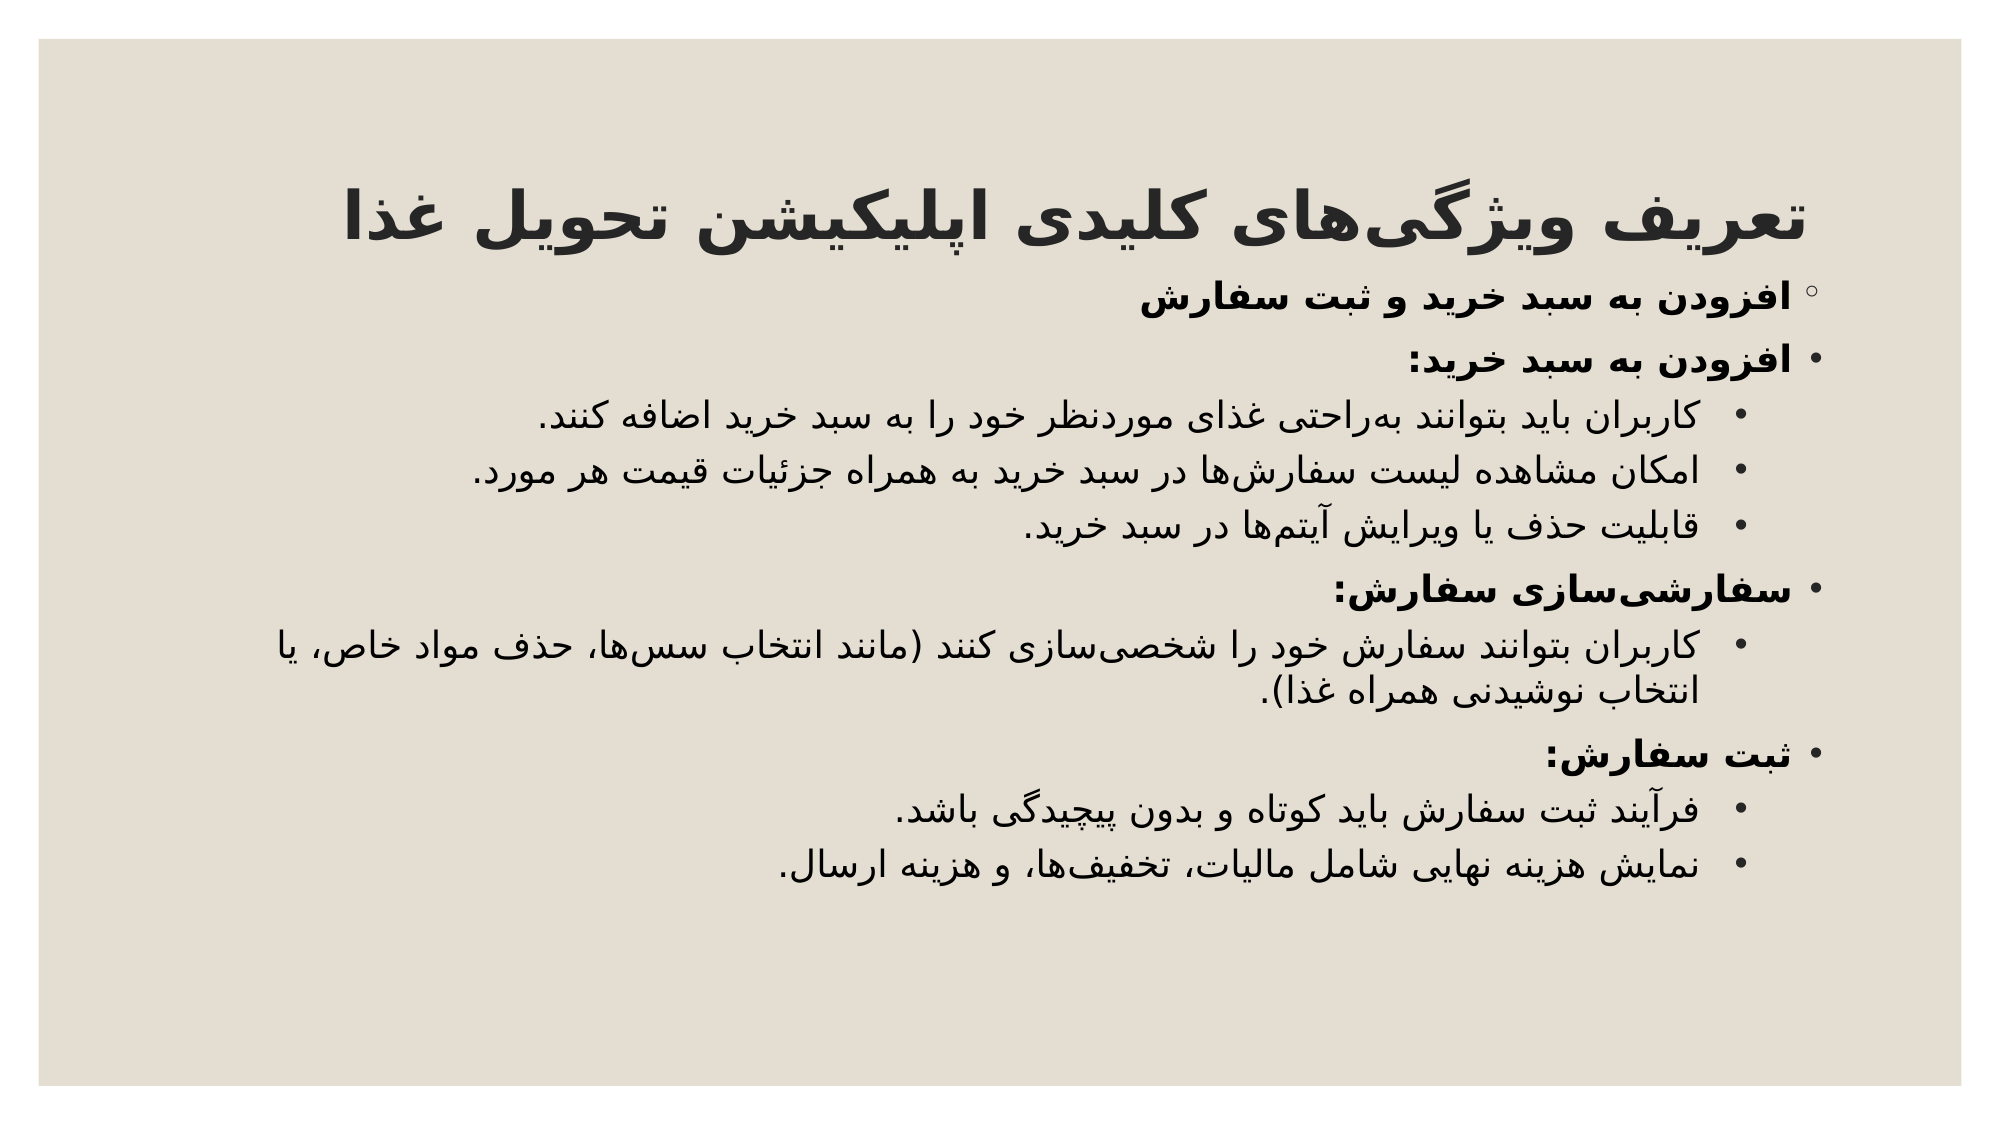

# تعریف ویژگی‌های کلیدی اپلیکیشن تحویل غذا
افزودن به سبد خرید و ثبت سفارش
افزودن به سبد خرید:
کاربران باید بتوانند به‌راحتی غذای موردنظر خود را به سبد خرید اضافه کنند.
امکان مشاهده لیست سفارش‌ها در سبد خرید به همراه جزئیات قیمت هر مورد.
قابلیت حذف یا ویرایش آیتم‌ها در سبد خرید.
سفارشی‌سازی سفارش:
کاربران بتوانند سفارش خود را شخصی‌سازی کنند (مانند انتخاب سس‌ها، حذف مواد خاص، یا انتخاب نوشیدنی همراه غذا).
ثبت سفارش:
فرآیند ثبت سفارش باید کوتاه و بدون پیچیدگی باشد.
نمایش هزینه نهایی شامل مالیات، تخفیف‌ها، و هزینه ارسال.